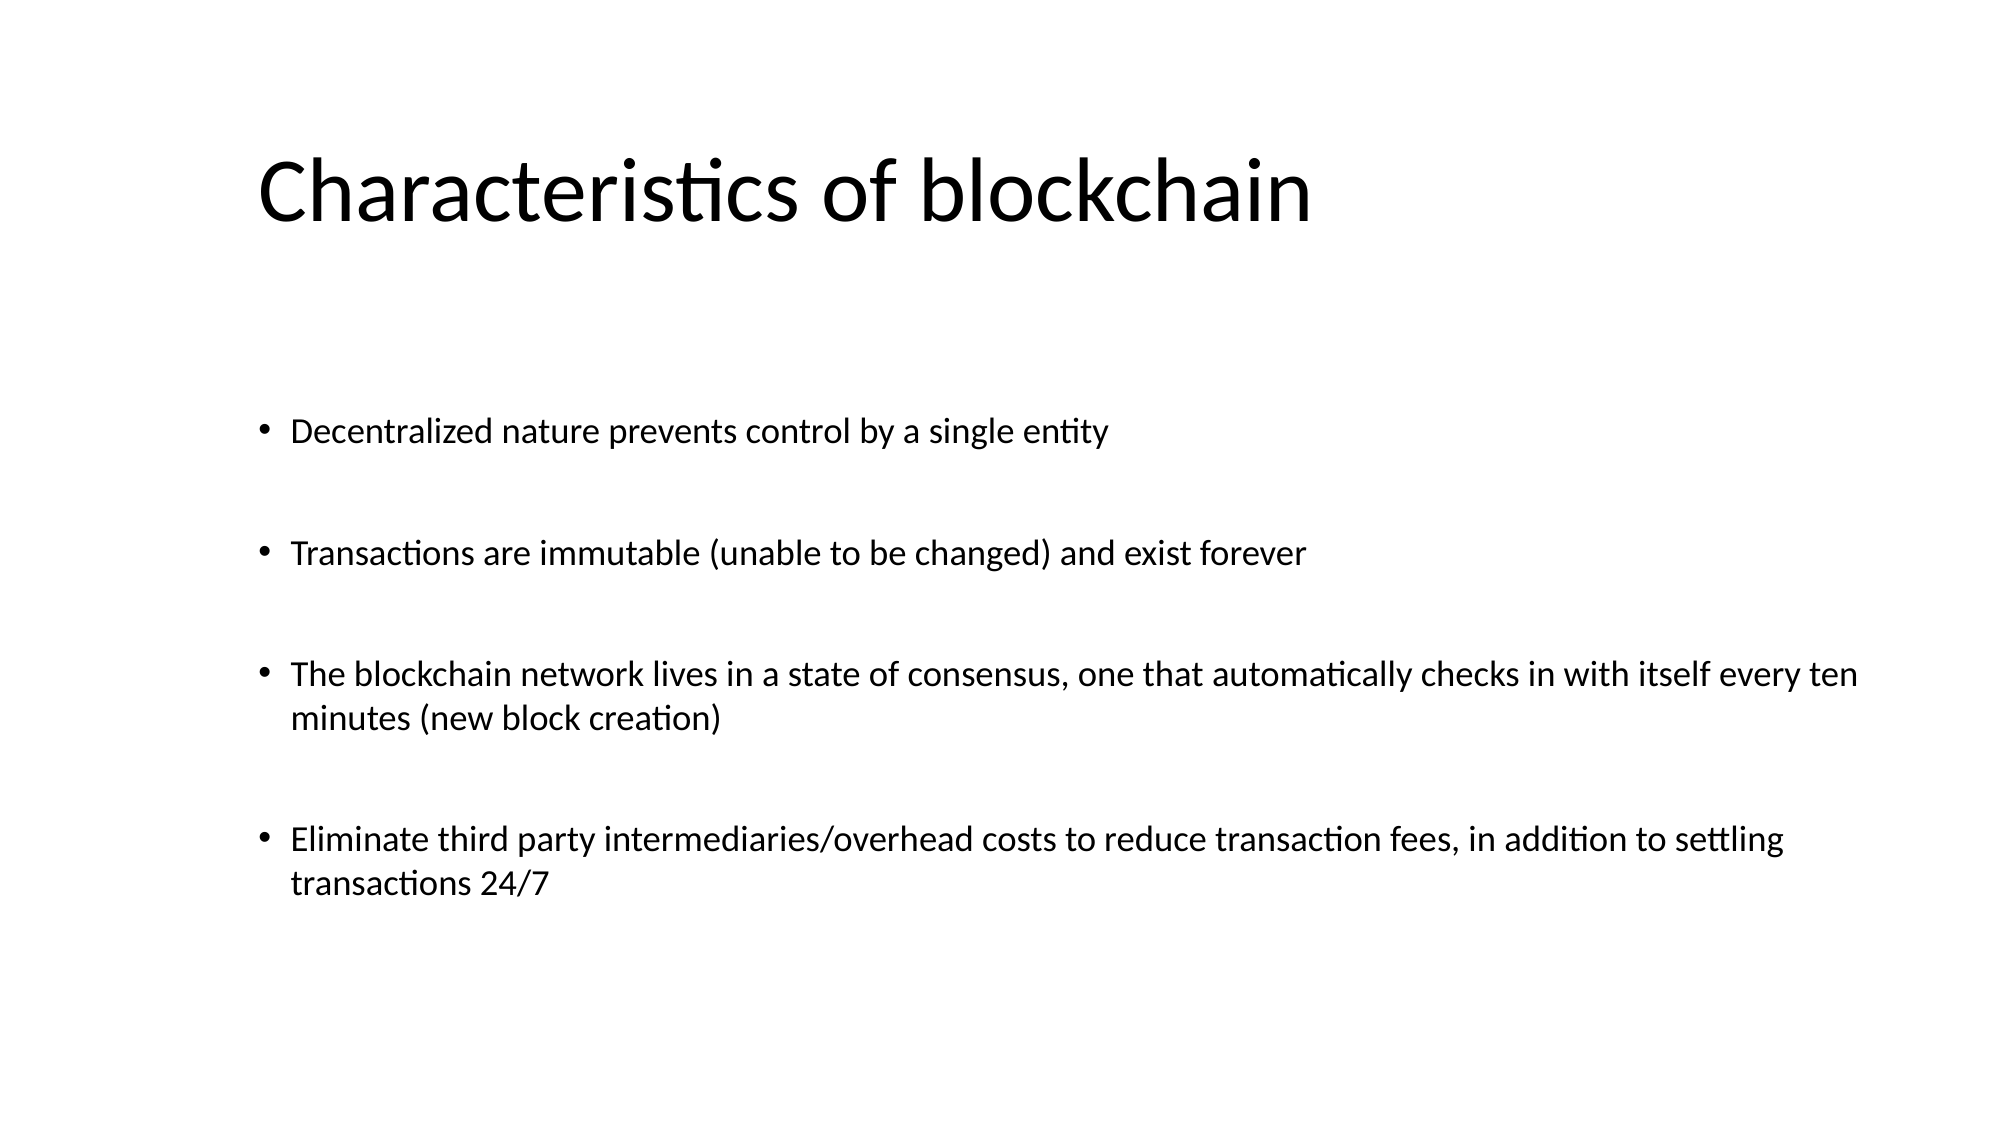

Characteristics of blockchain
Decentralized nature prevents control by a single entity

Transactions are immutable (unable to be changed) and exist forever

The blockchain network lives in a state of consensus, one that automatically checks in with itself every ten minutes (new block creation)

Eliminate third party intermediaries/overhead costs to reduce transaction fees, in addition to settling transactions 24/7